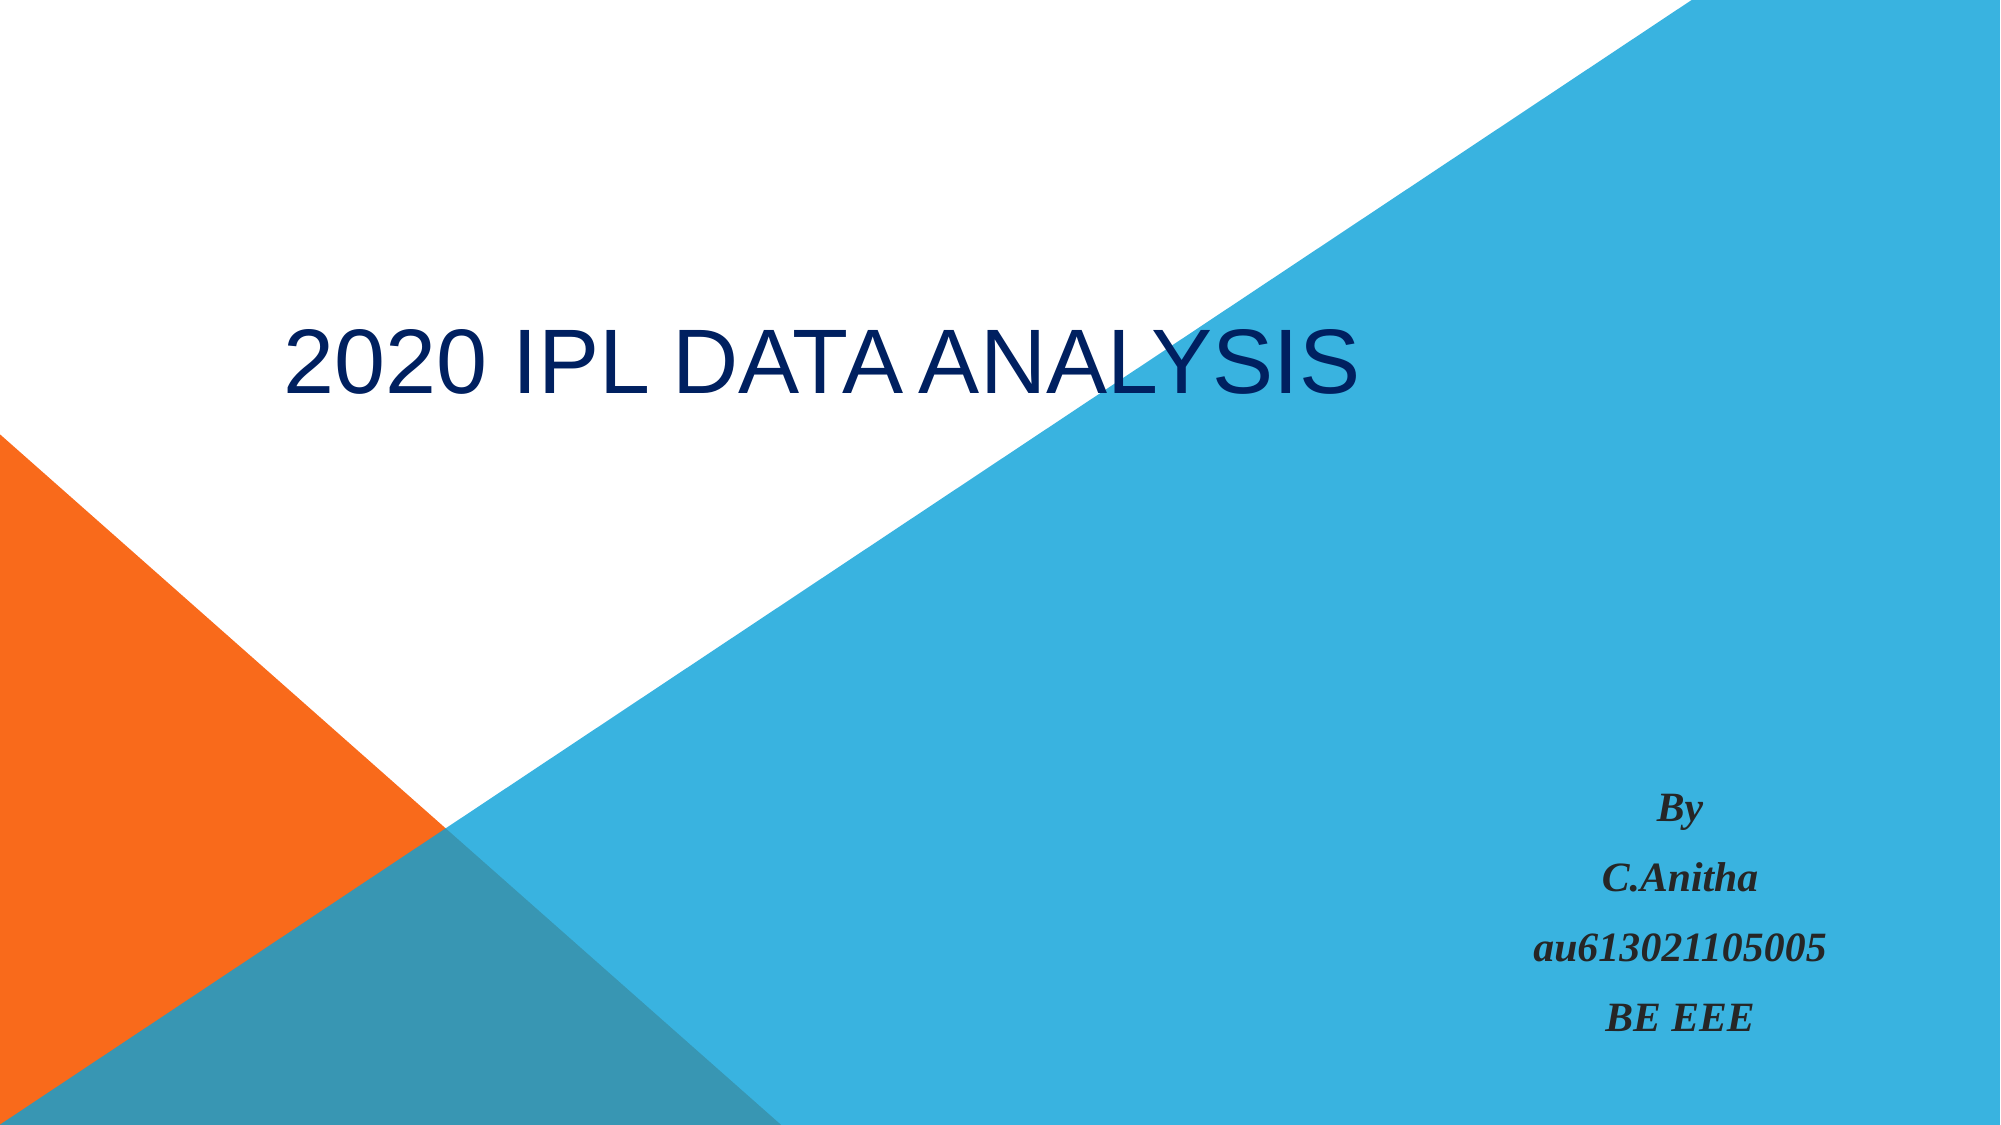

# 2020 IPL DATA ANALYSIS

By
C.Anitha
au613021105005
BE EEE